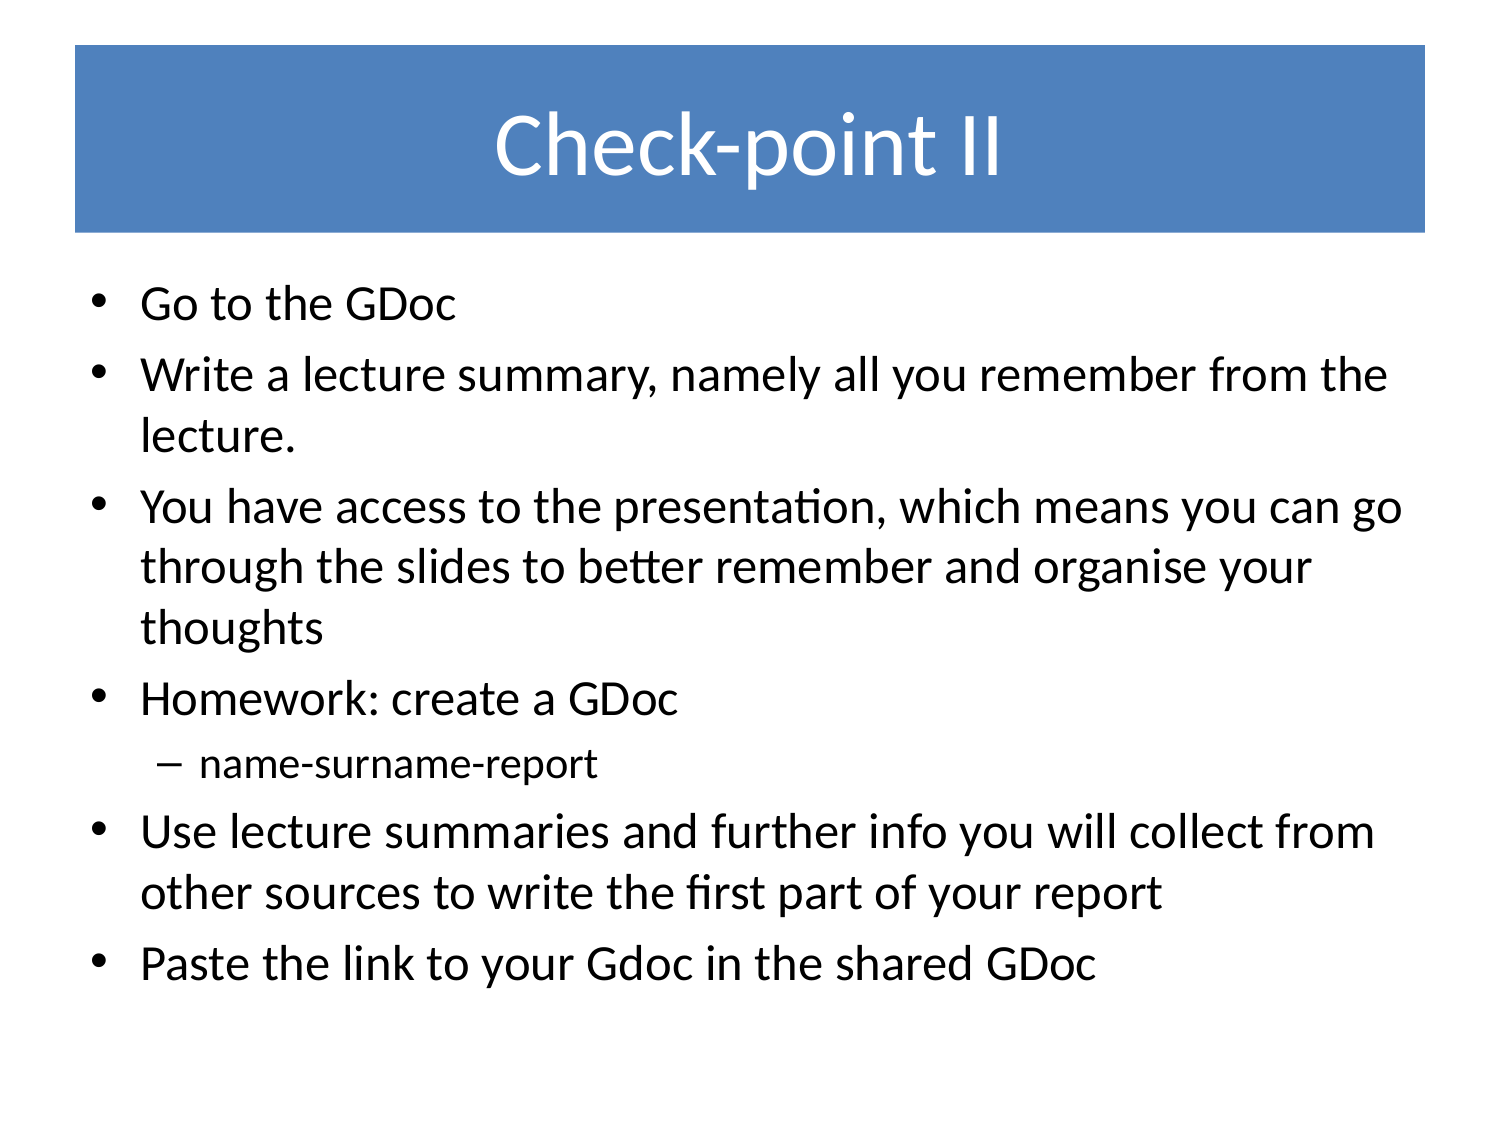

# Check-point II
Go to the GDoc
Write a lecture summary, namely all you remember from the lecture.
You have access to the presentation, which means you can go through the slides to better remember and organise your thoughts
Homework: create a GDoc
name-surname-report
Use lecture summaries and further info you will collect from other sources to write the first part of your report
Paste the link to your Gdoc in the shared GDoc